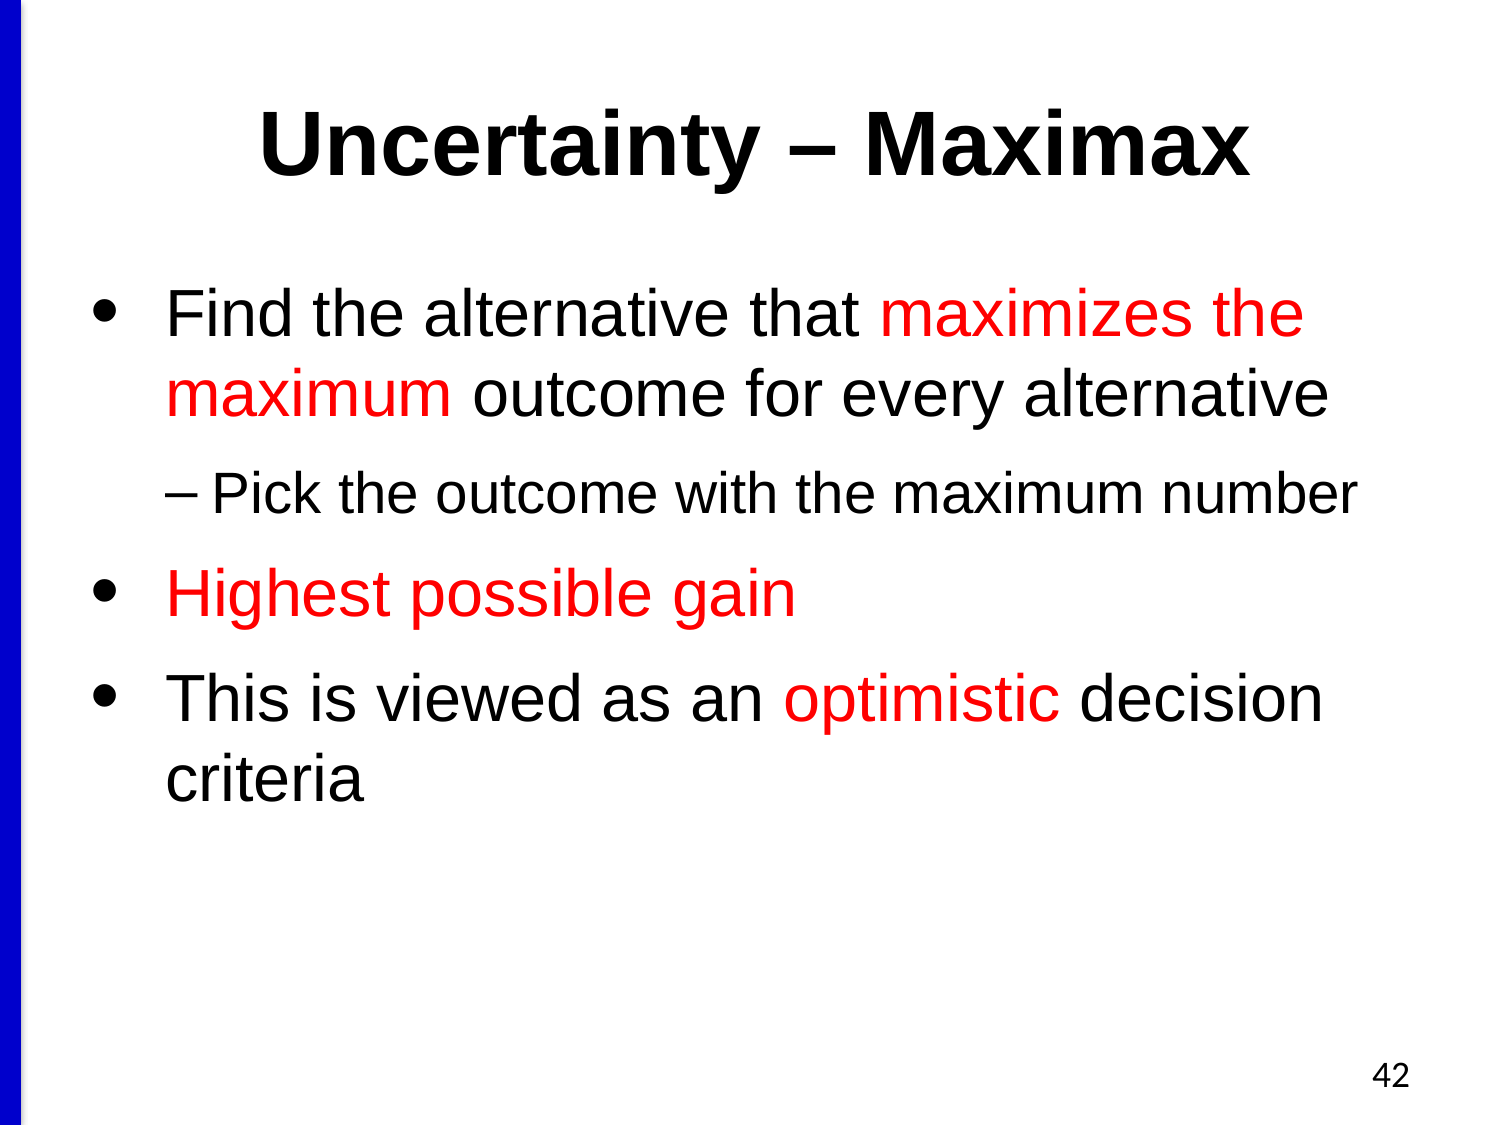

# Uncertainty – Maximax
Find the alternative that maximizes the maximum outcome for every alternative
Pick the outcome with the maximum number
Highest possible gain
This is viewed as an optimistic decision criteria
42